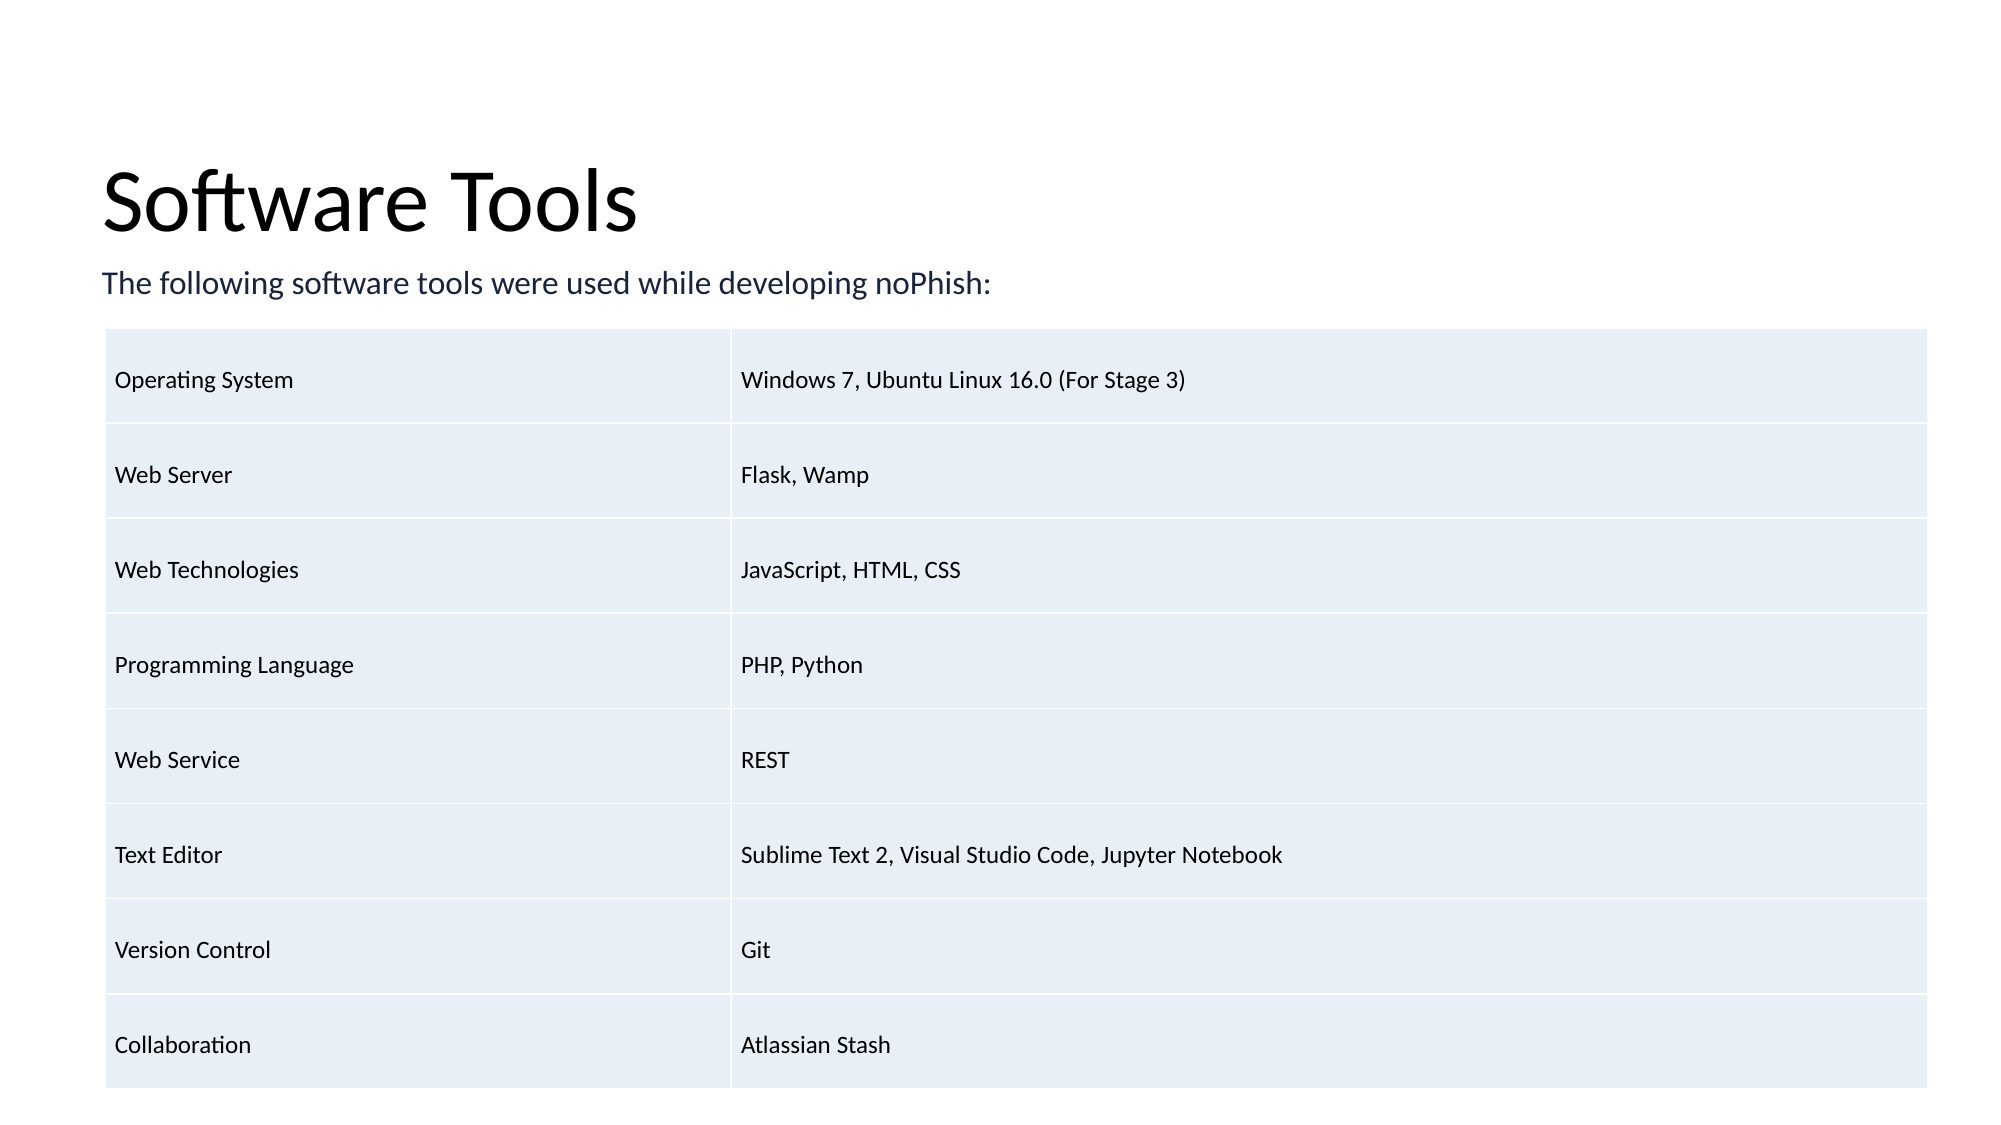

# Software Tools
The following software tools were used while developing noPhish:
| Operating System | Windows 7, Ubuntu Linux 16.0 (For Stage 3) |
| --- | --- |
| Web Server | Flask, Wamp |
| Web Technologies | JavaScript, HTML, CSS |
| Programming Language | PHP, Python |
| Web Service | REST |
| Text Editor | Sublime Text 2, Visual Studio Code, Jupyter Notebook |
| Version Control | Git |
| Collaboration | Atlassian Stash |